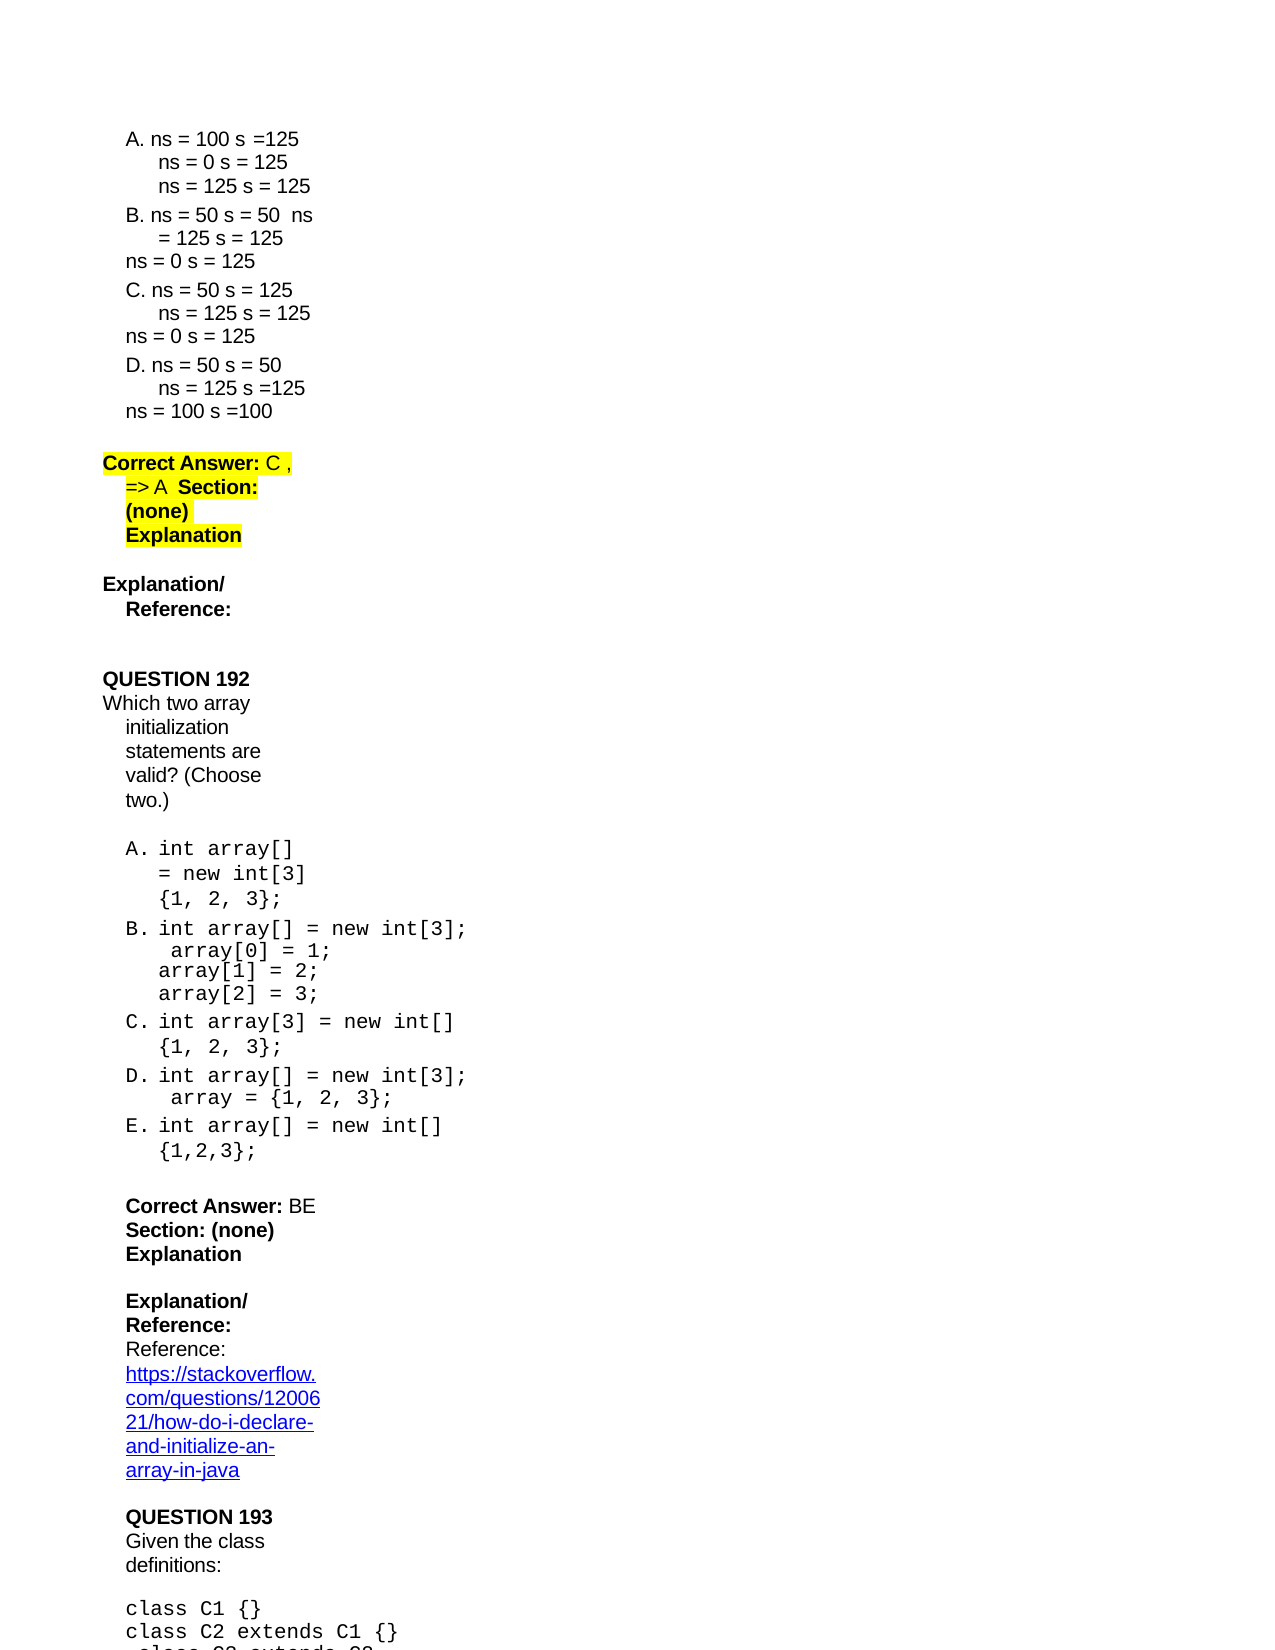

A. ns = 100 s =125
ns = 0 s = 125
ns = 125 s = 125
B. ns = 50 s = 50  ns = 125 s = 125
ns = 0 s = 125
C. ns = 50 s = 125  ns = 125 s = 125
ns = 0 s = 125
D. ns = 50 s = 50  ns = 125 s =125
ns = 100 s =100

Correct Answer: C , => A  Section: (none)  Explanation

Explanation/Reference:

QUESTION 192
Which two array initialization statements are valid? (Choose two.)

int array[] = new int[3] {1, 2, 3};
int array[] = new int[3];  array[0] = 1;
array[1] = 2;
array[2] = 3;
int array[3] = new int[] {1, 2, 3};
int array[] = new int[3];  array = {1, 2, 3};
int array[] = new int[] {1,2,3};

Correct Answer: BE  Section: (none)  Explanation

Explanation/Reference:
Reference: https://stackoverflow.com/questions/1200621/how-do-i-declare-and-initialize-an-array-in-java

QUESTION 193
Given the class definitions:
class C1 {}
class C2 extends C1 {}  class C3 extends C2 {}

and the code fragment:

16. C1 obj1 = (C1) new C2();
17. C2 obj2 = (C2) new C3();
18. C2 obj3 = (C2) new C1();
C3 obj4 = (C3) obj2;
Which line throws ClassCastException?

line 18